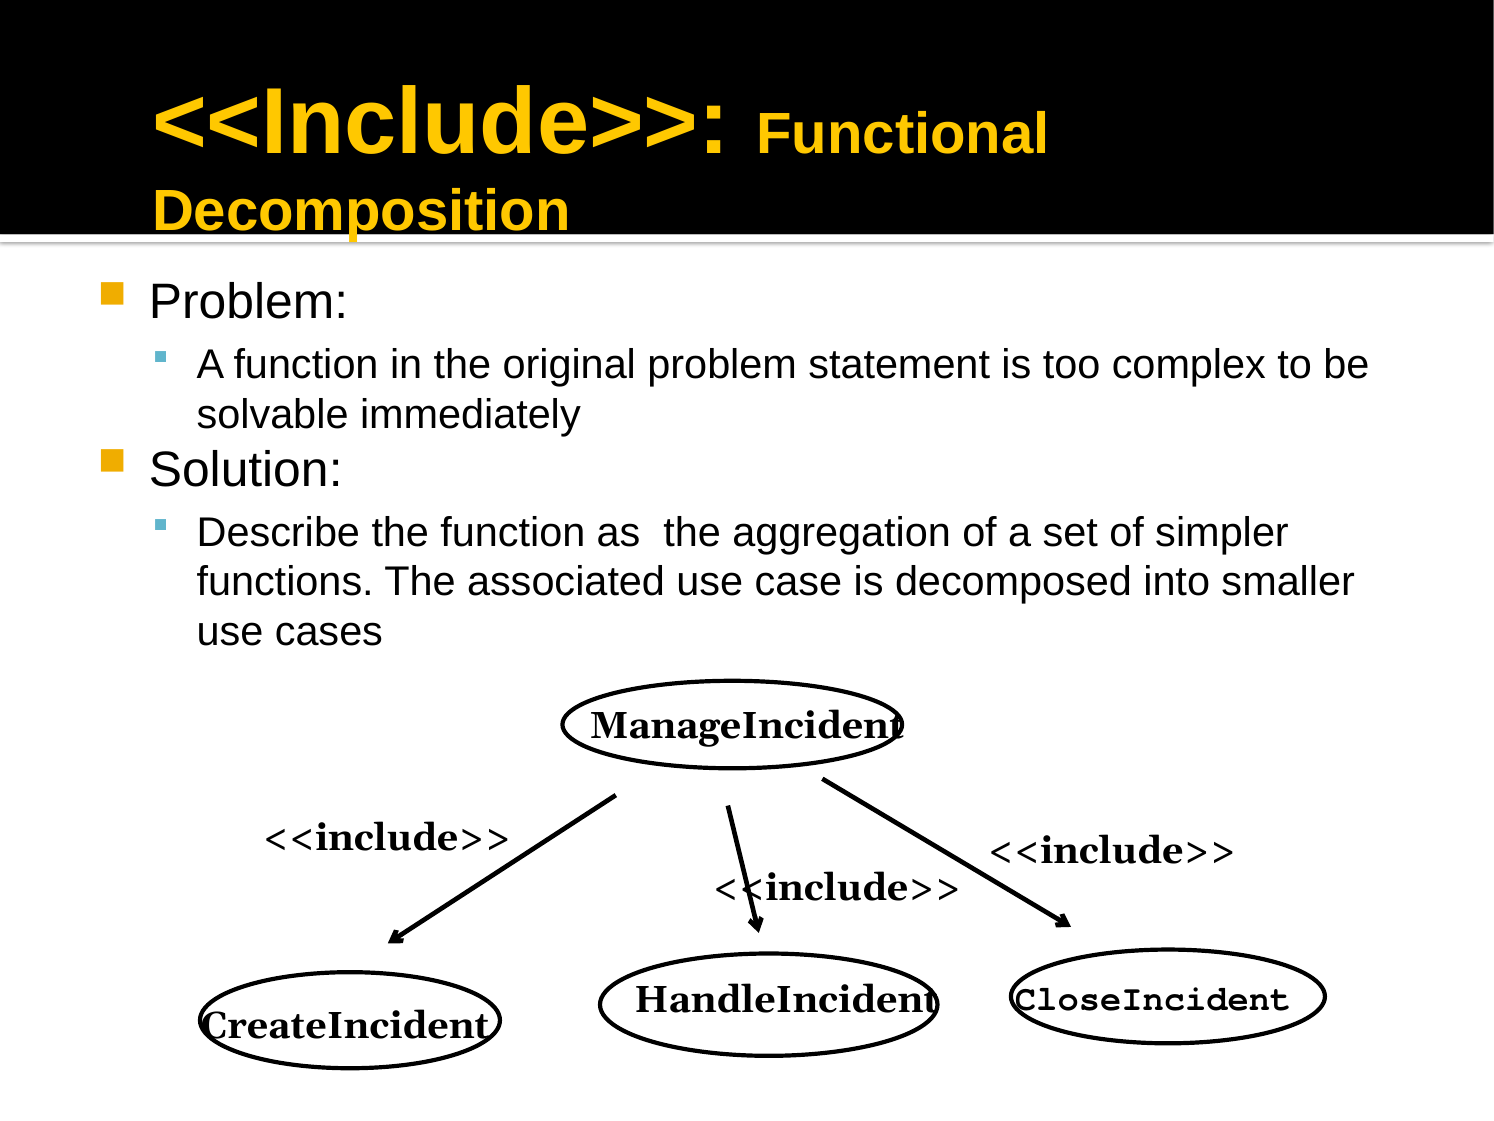

# <<Include>>: Functional Decomposition
Problem:
A function in the original problem statement is too complex to be solvable immediately
Solution:
Describe the function as  the aggregation of a set of simpler functions. The associated use case is decomposed into smaller use cases

ManageIncident

<<include>>
<<include>>
<<include>>

HandleIncident
CloseIncident

CreateIncident